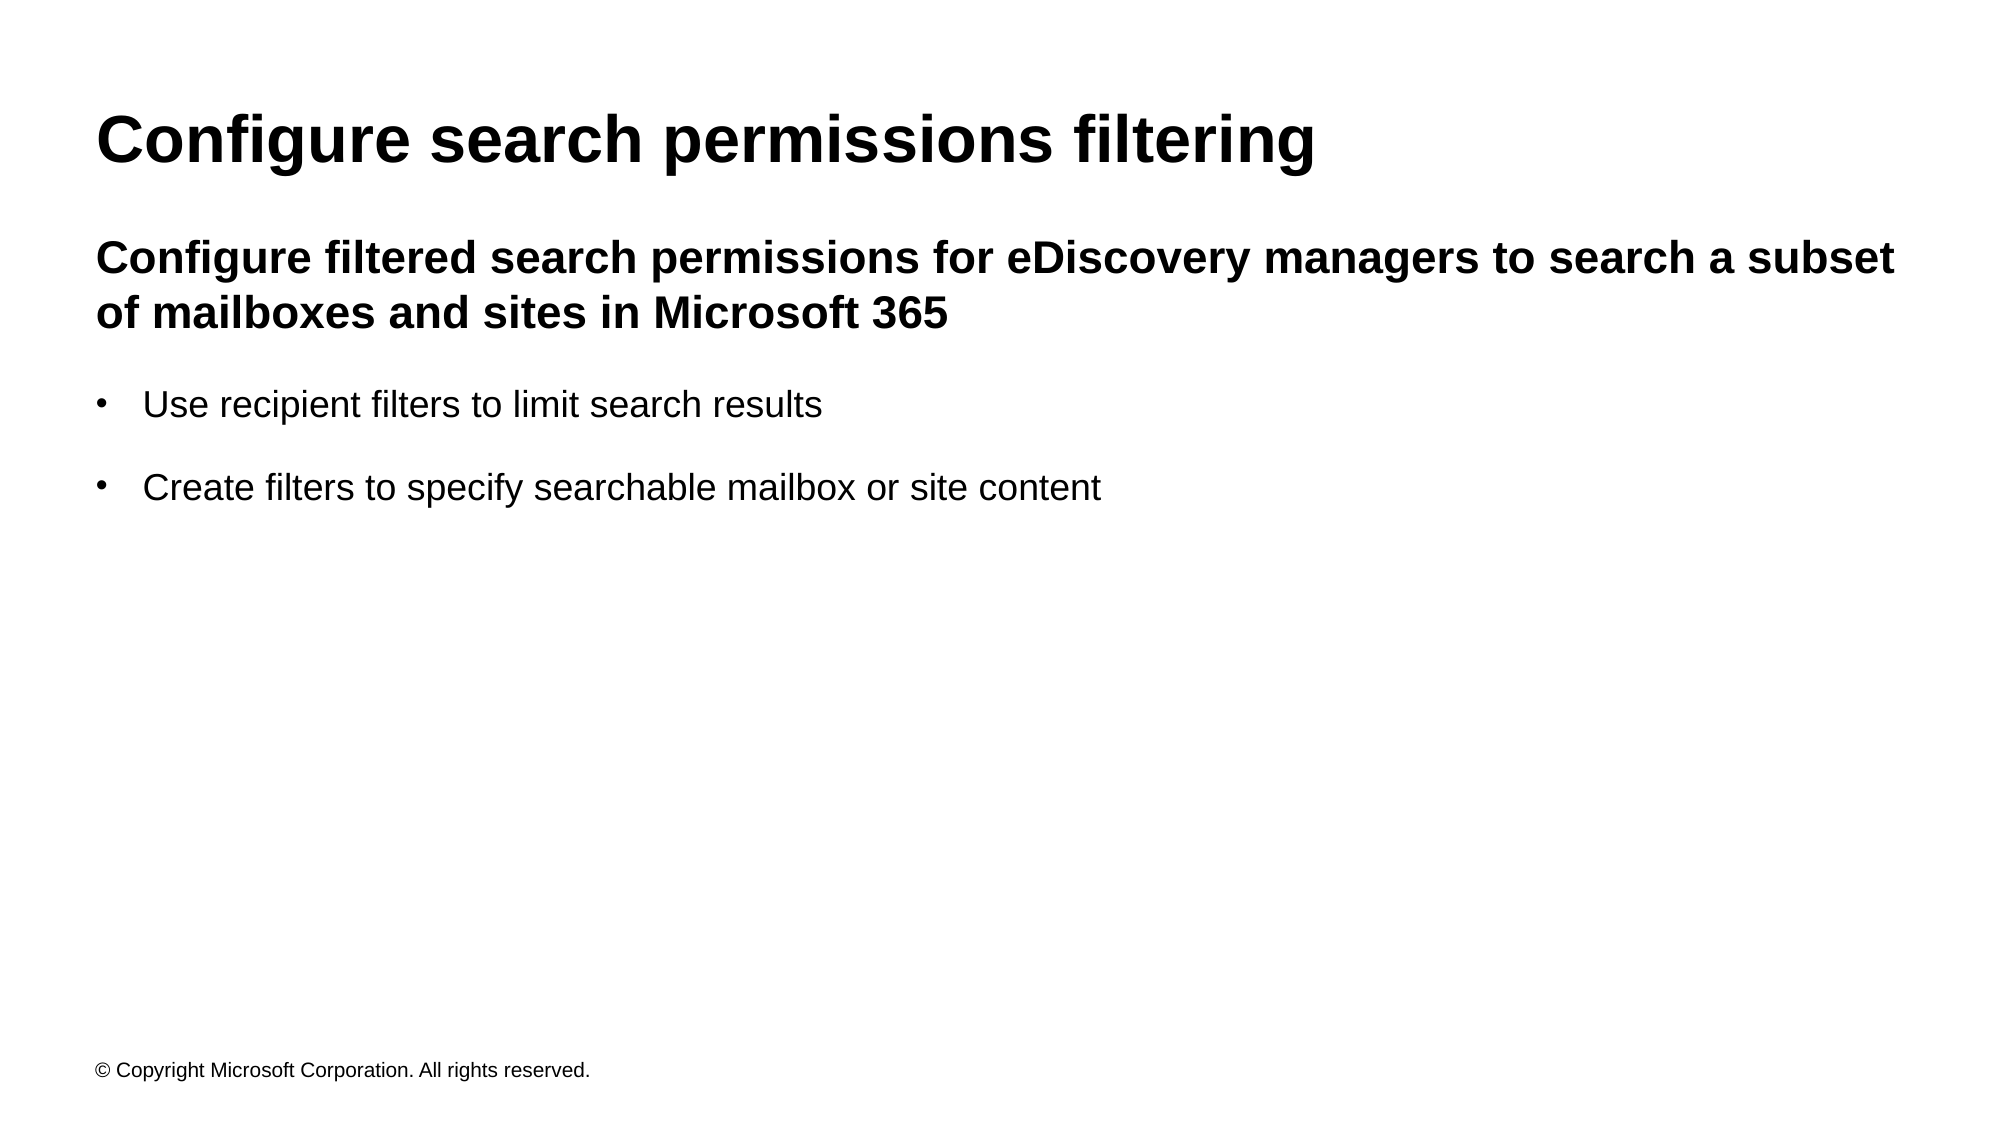

# Configure search permissions filtering
Configure filtered search permissions for eDiscovery managers to search a subset of mailboxes and sites in Microsoft 365
Use recipient filters to limit search results
Create filters to specify searchable mailbox or site content